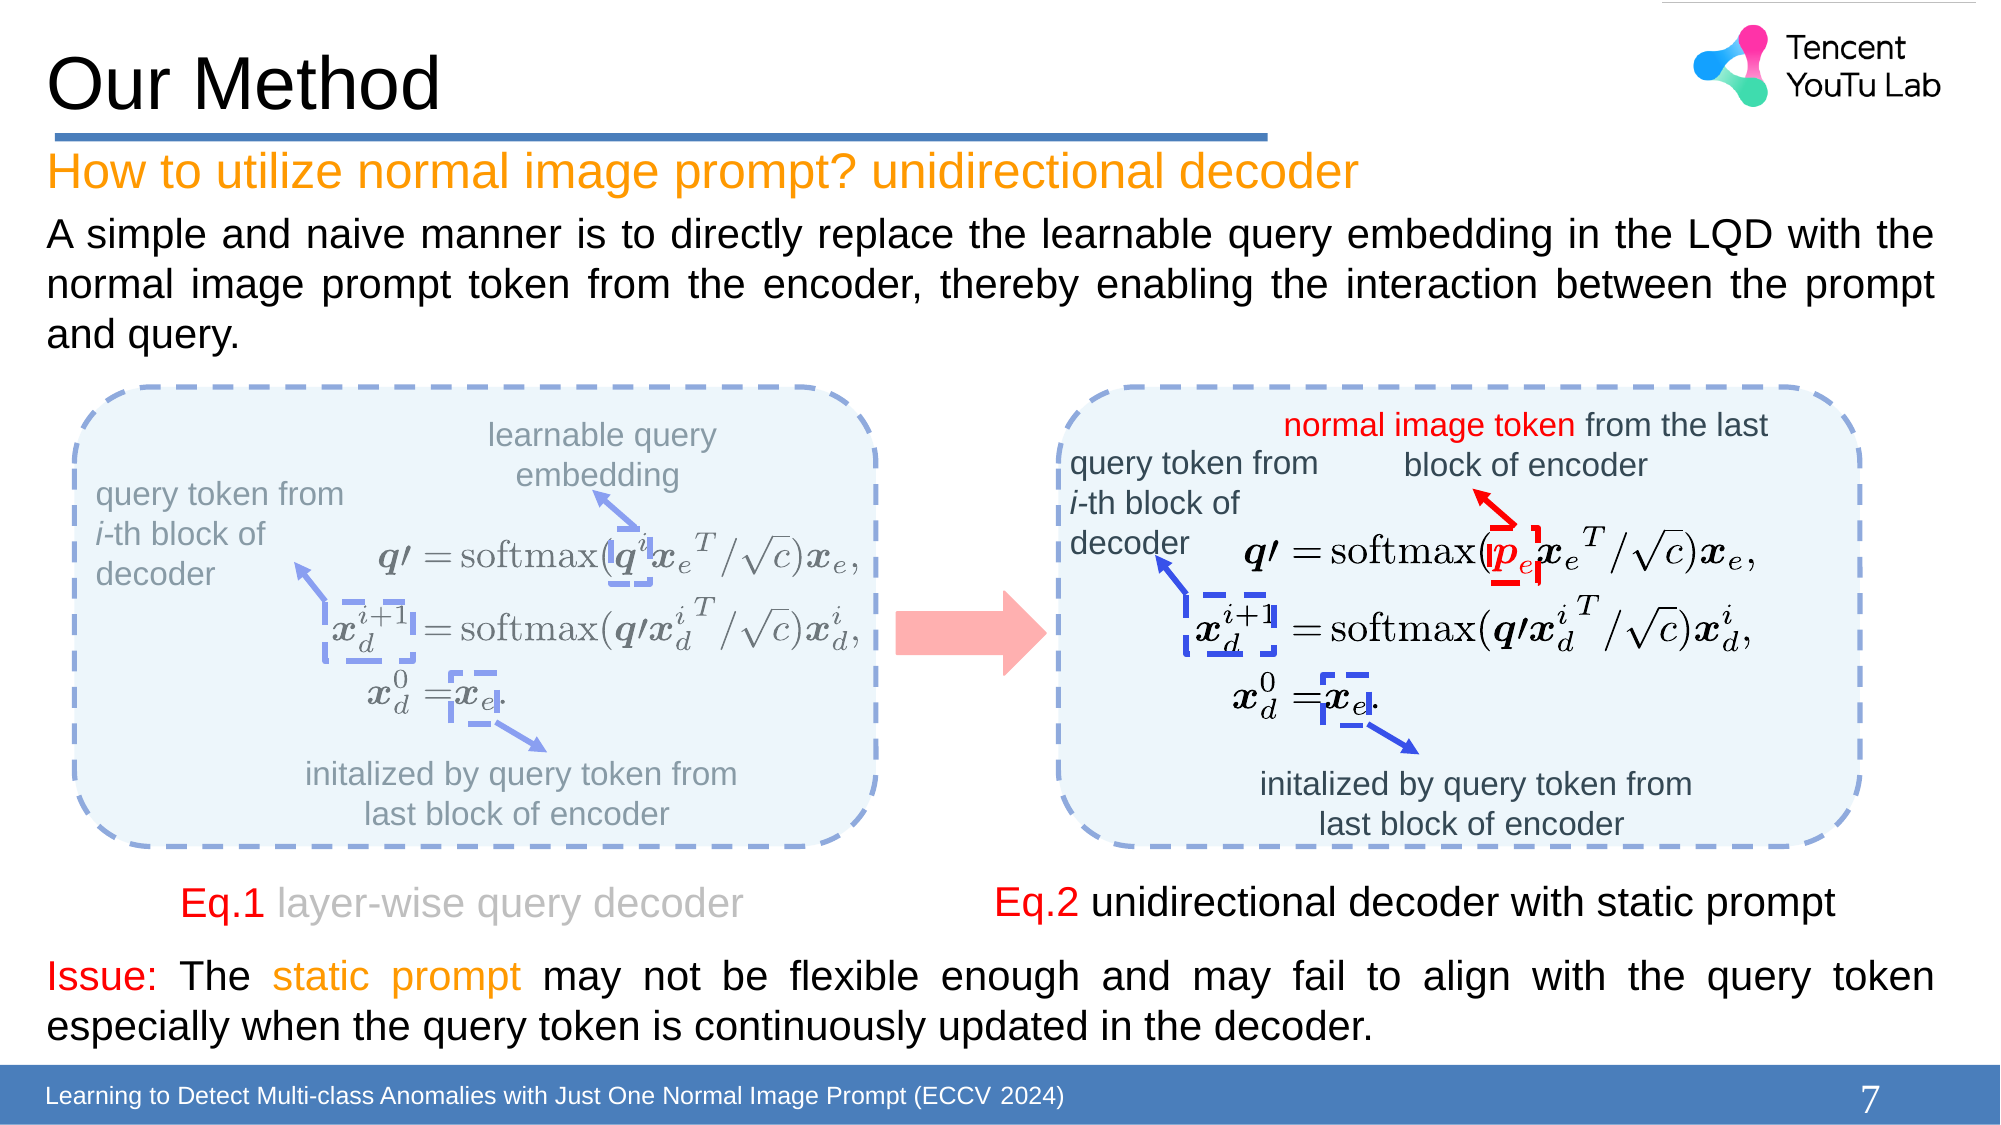

# Our Method
How to utilize normal image prompt? unidirectional decoder
A simple and naive manner is to directly replace the learnable query embedding in the LQD with the normal image prompt token from the encoder, thereby enabling the interaction between the prompt and query.

Issue: The static prompt may not be flexible enough and may fail to align with the query token especially when the query token is continuously updated in the decoder.

normal image token from the last block of encoder
learnable query embedding
query token from i-th block of decoder
query token from i-th block of decoder

initalized by query token from last block of encoder
initalized by query token from last block of encoder
Eq.2 unidirectional decoder with static prompt
Eq.1 layer-wise query decoder
7